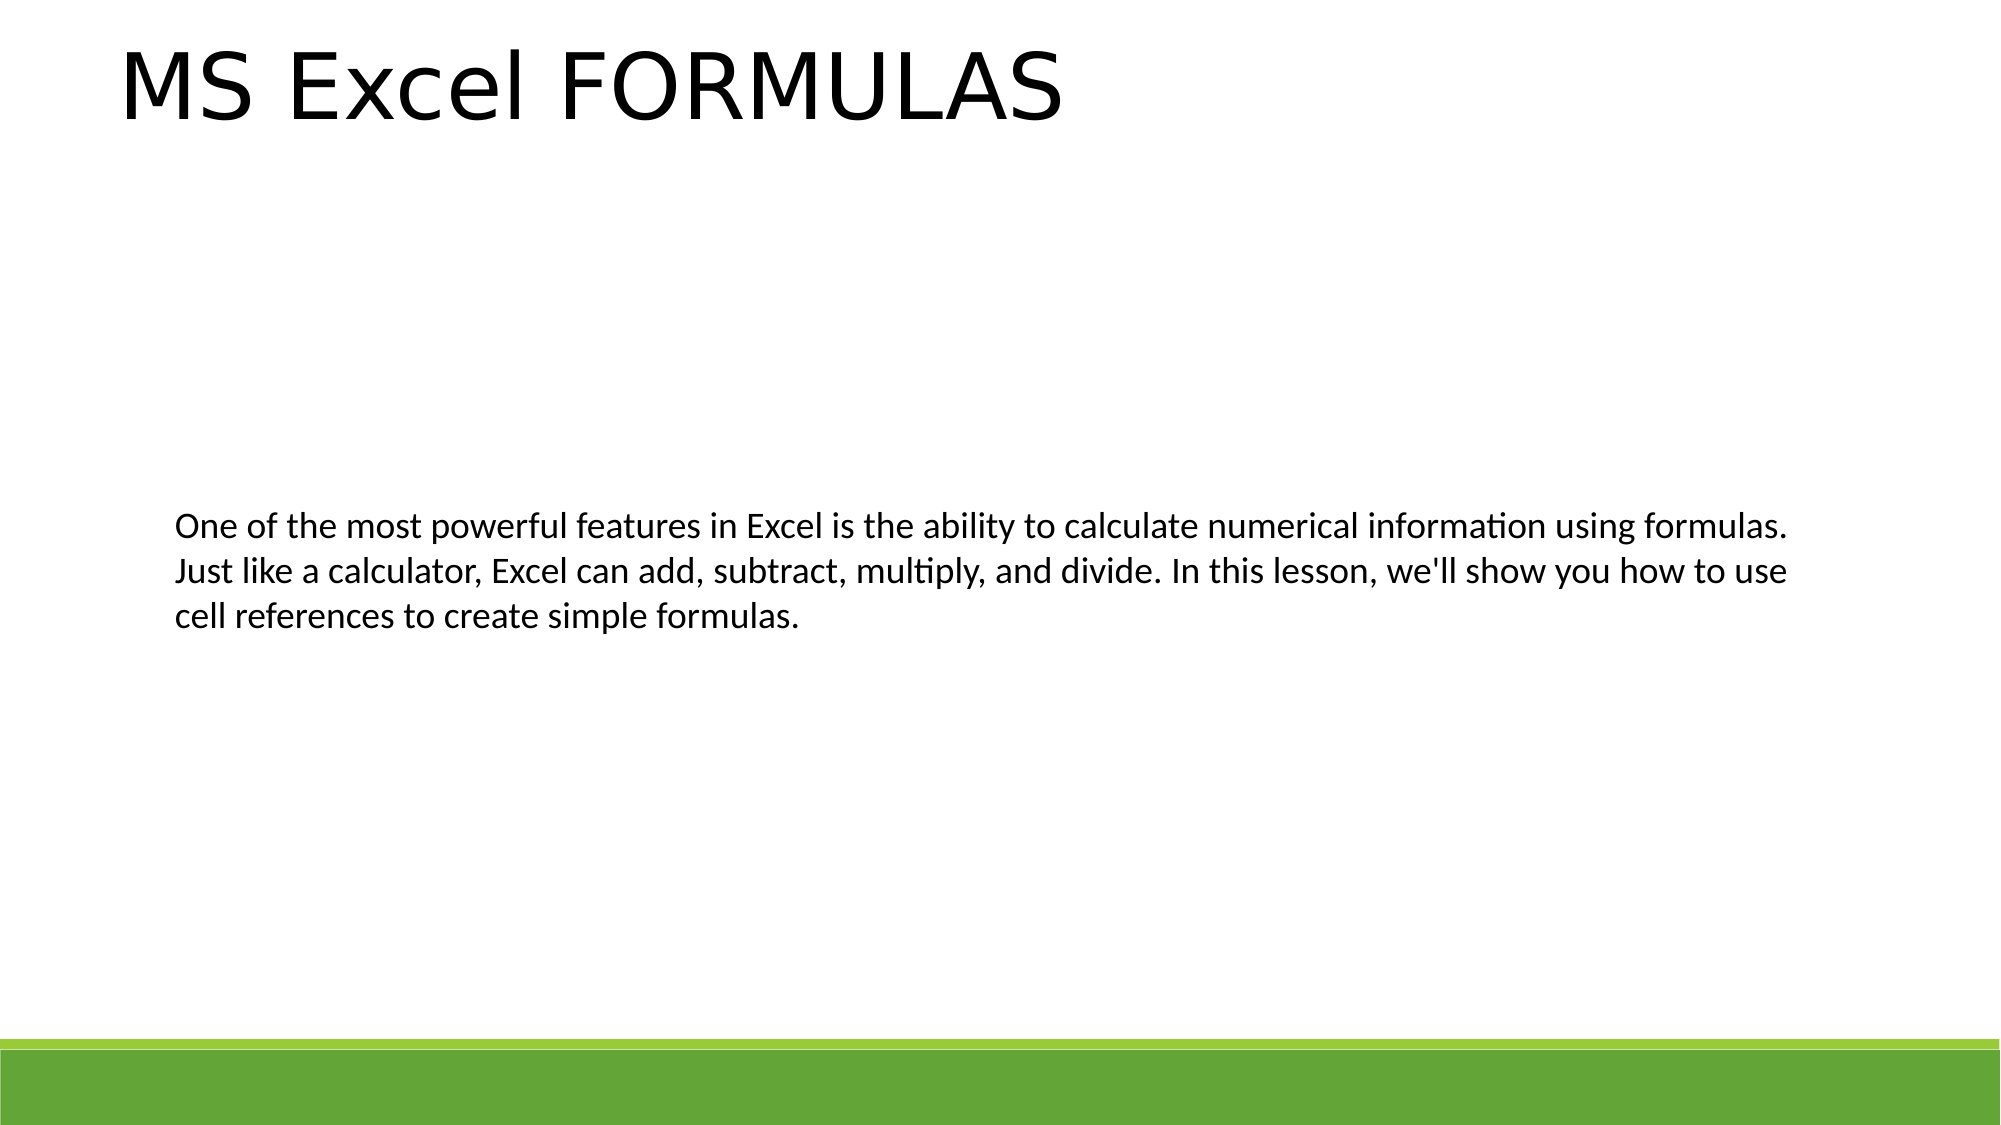

MS Excel FORMULAS

One of the most powerful features in Excel is the ability to calculate numerical information using formulas. Just like a calculator, Excel can add, subtract, multiply, and divide. In this lesson, we'll show you how to use cell references to create simple formulas.